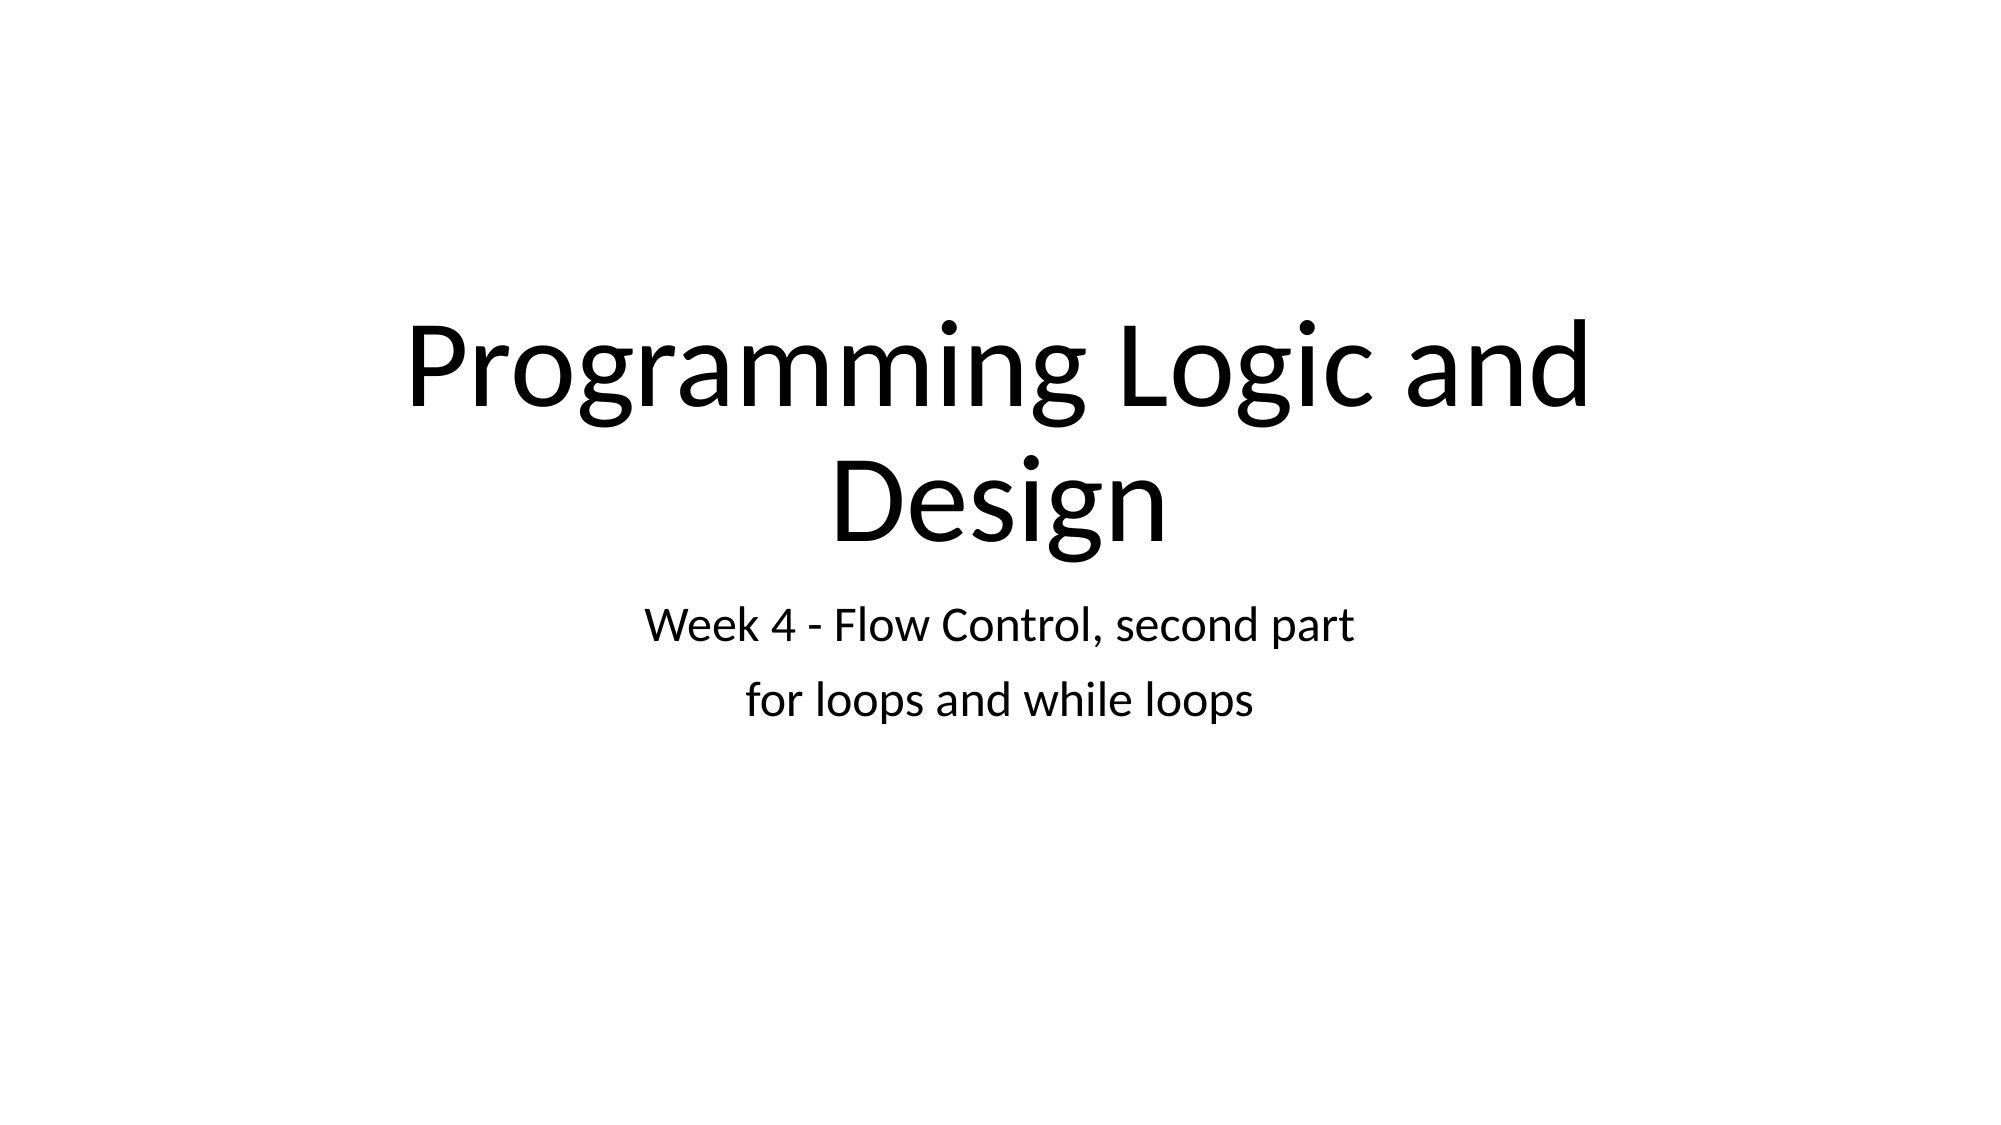

# Programming Logic and Design
Week 4 - Flow Control, second part
for loops and while loops